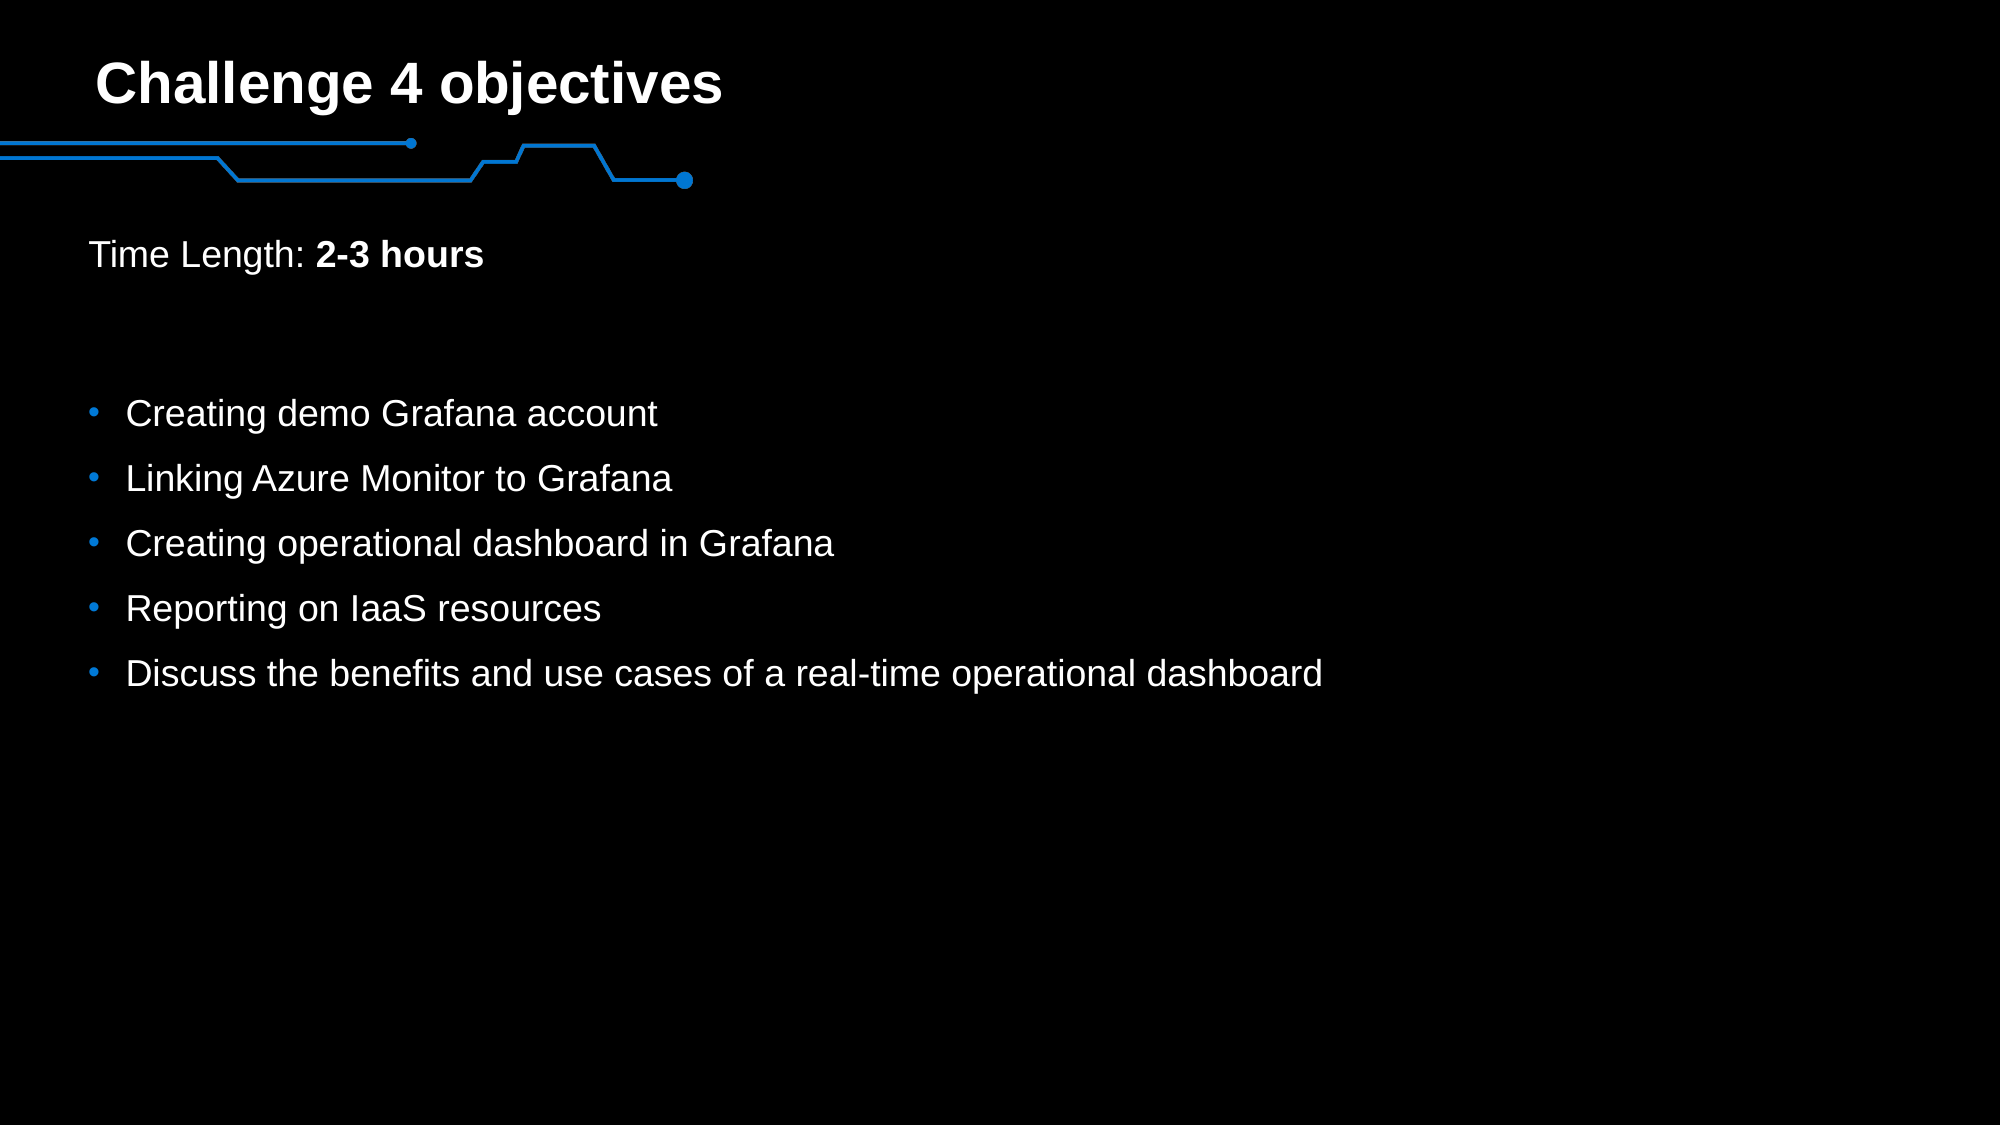

# Challenge 4 objectives
Time Length: 2-3 hours
Creating demo Grafana account
Linking Azure Monitor to Grafana
Creating operational dashboard in Grafana
Reporting on IaaS resources
Discuss the benefits and use cases of a real-time operational dashboard